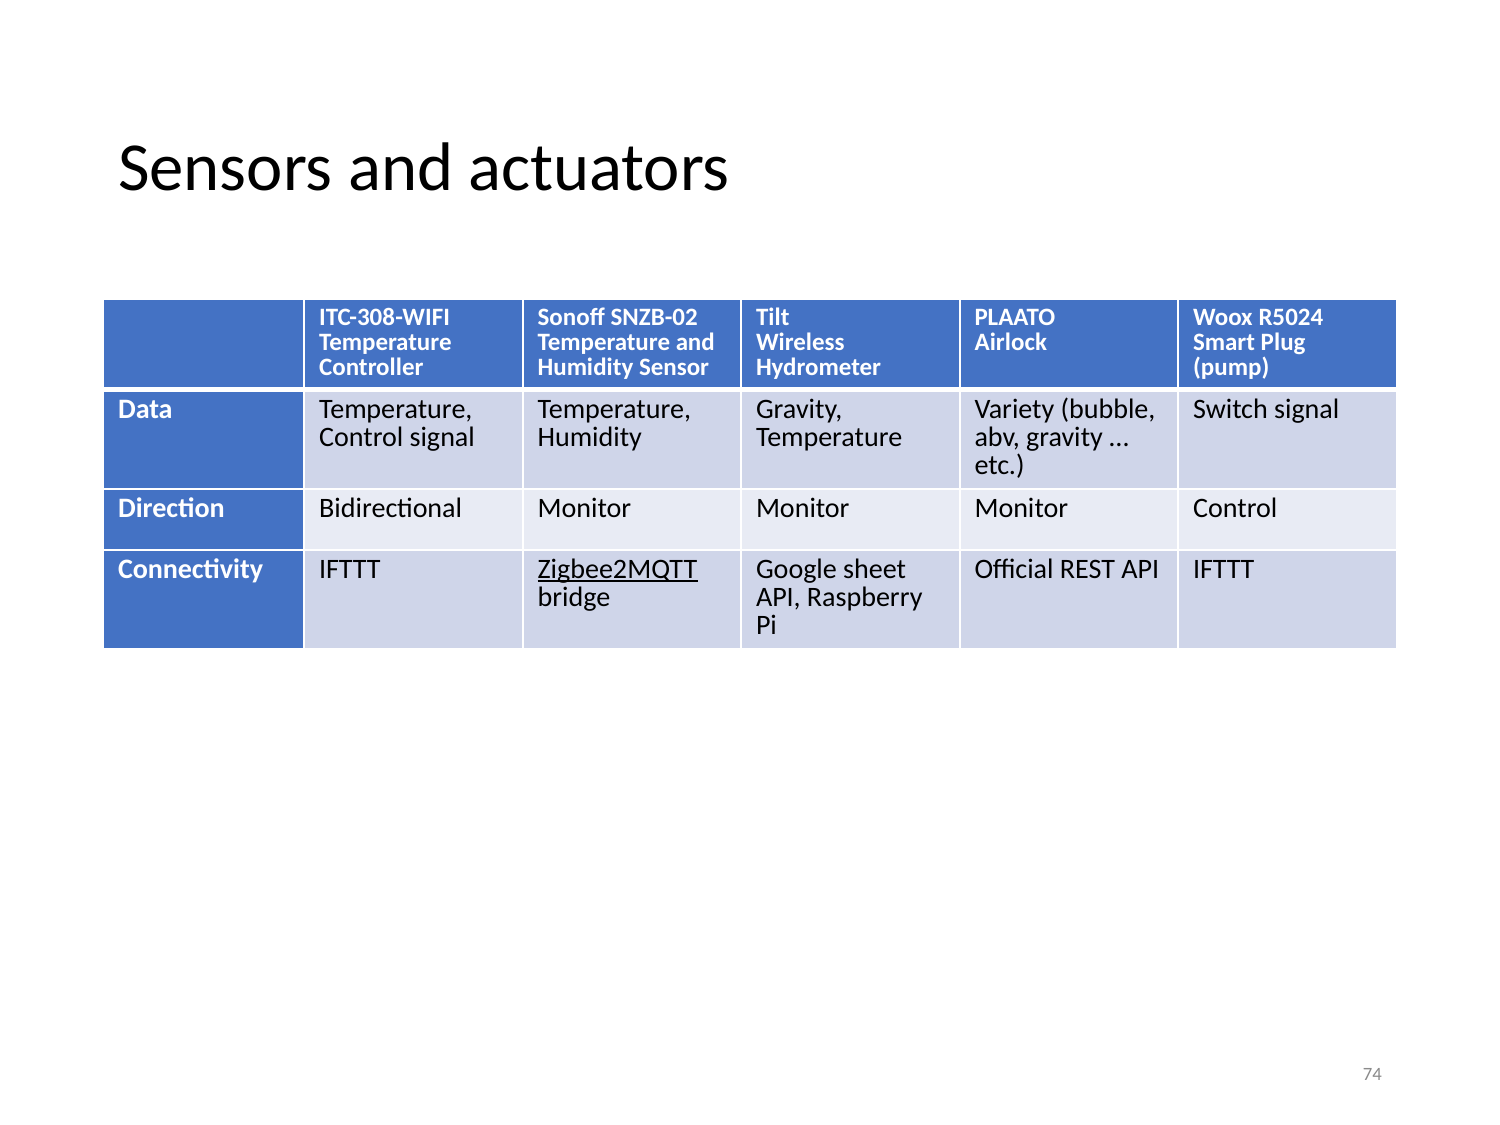

# Sensors and actuators
|  | ITC-308-WIFI Temperature Controller | Sonoff SNZB-02 Temperature and Humidity Sensor | Tilt Wireless Hydrometer | PLAATO Airlock | Woox R5024 Smart Plug (pump) |
| --- | --- | --- | --- | --- | --- |
| Data | Temperature, Control signal | Temperature, Humidity | Gravity, Temperature | Variety (bubble, abv, gravity …etc.) | Switch signal |
| Direction | Bidirectional | Monitor | Monitor | Monitor | Control |
| Connectivity | IFTTT | Zigbee2MQTT bridge | Google sheet API, Raspberry Pi | Official REST API | IFTTT |
74